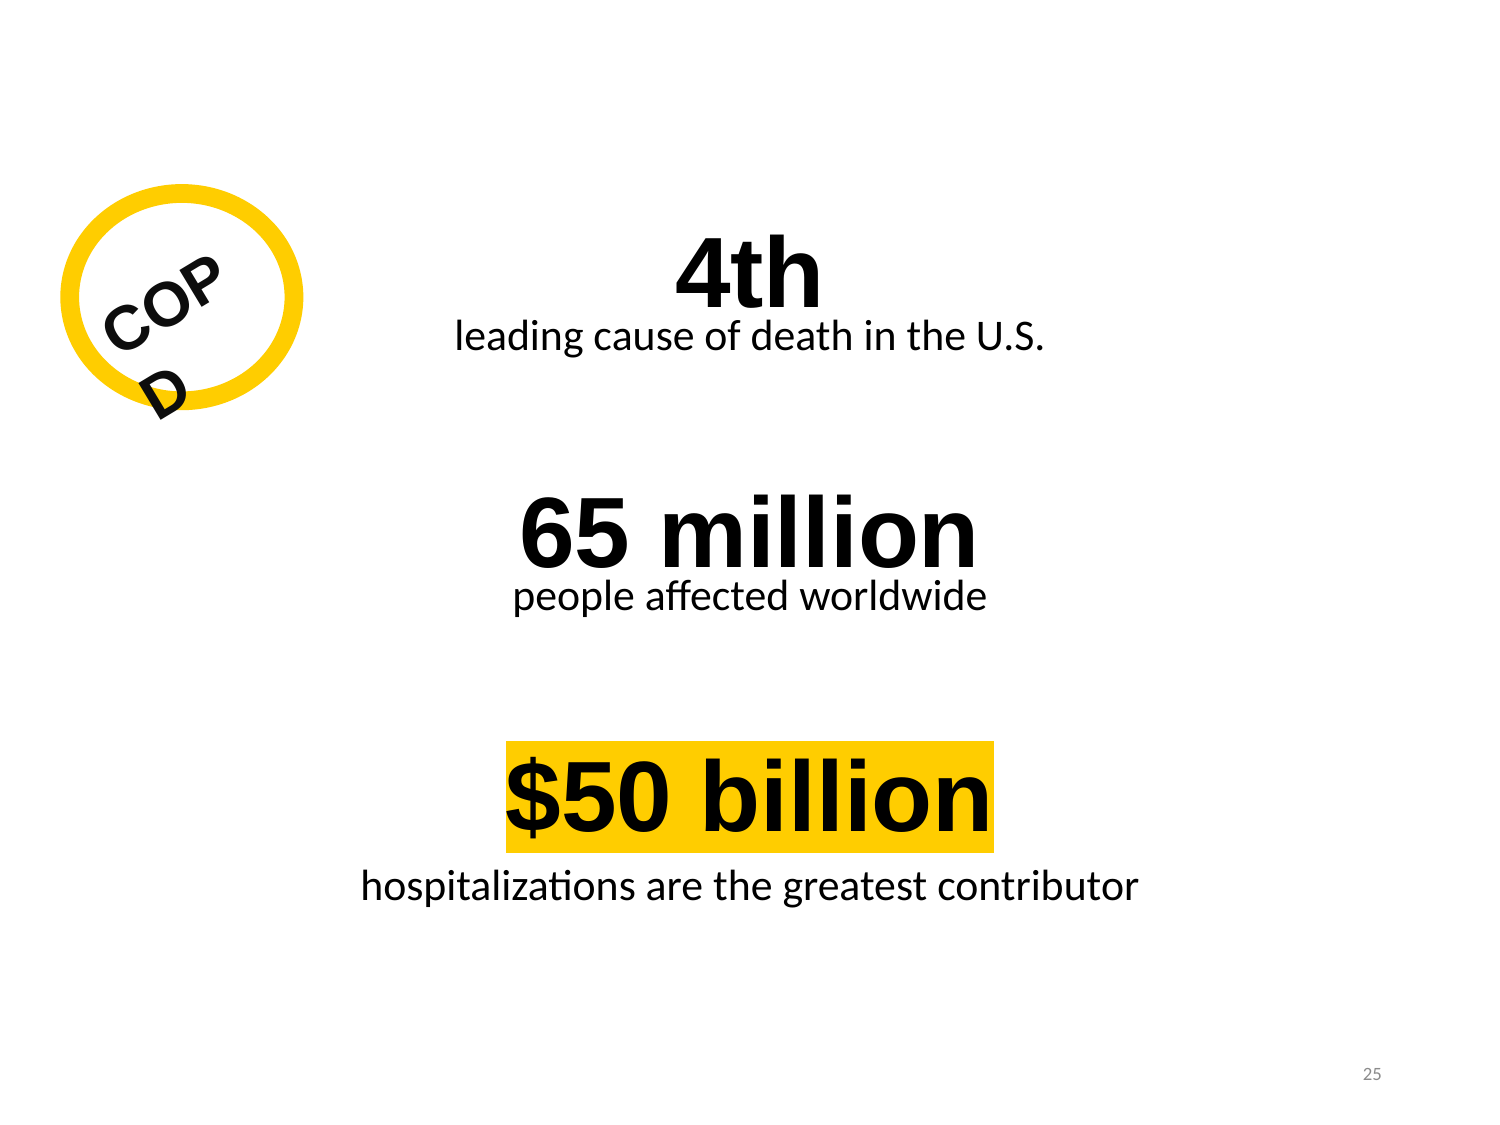

COPD
4th
leading cause of death in the U.S.
65 million
people affected worldwide
$50 billion
hospitalizations are the greatest contributor
25